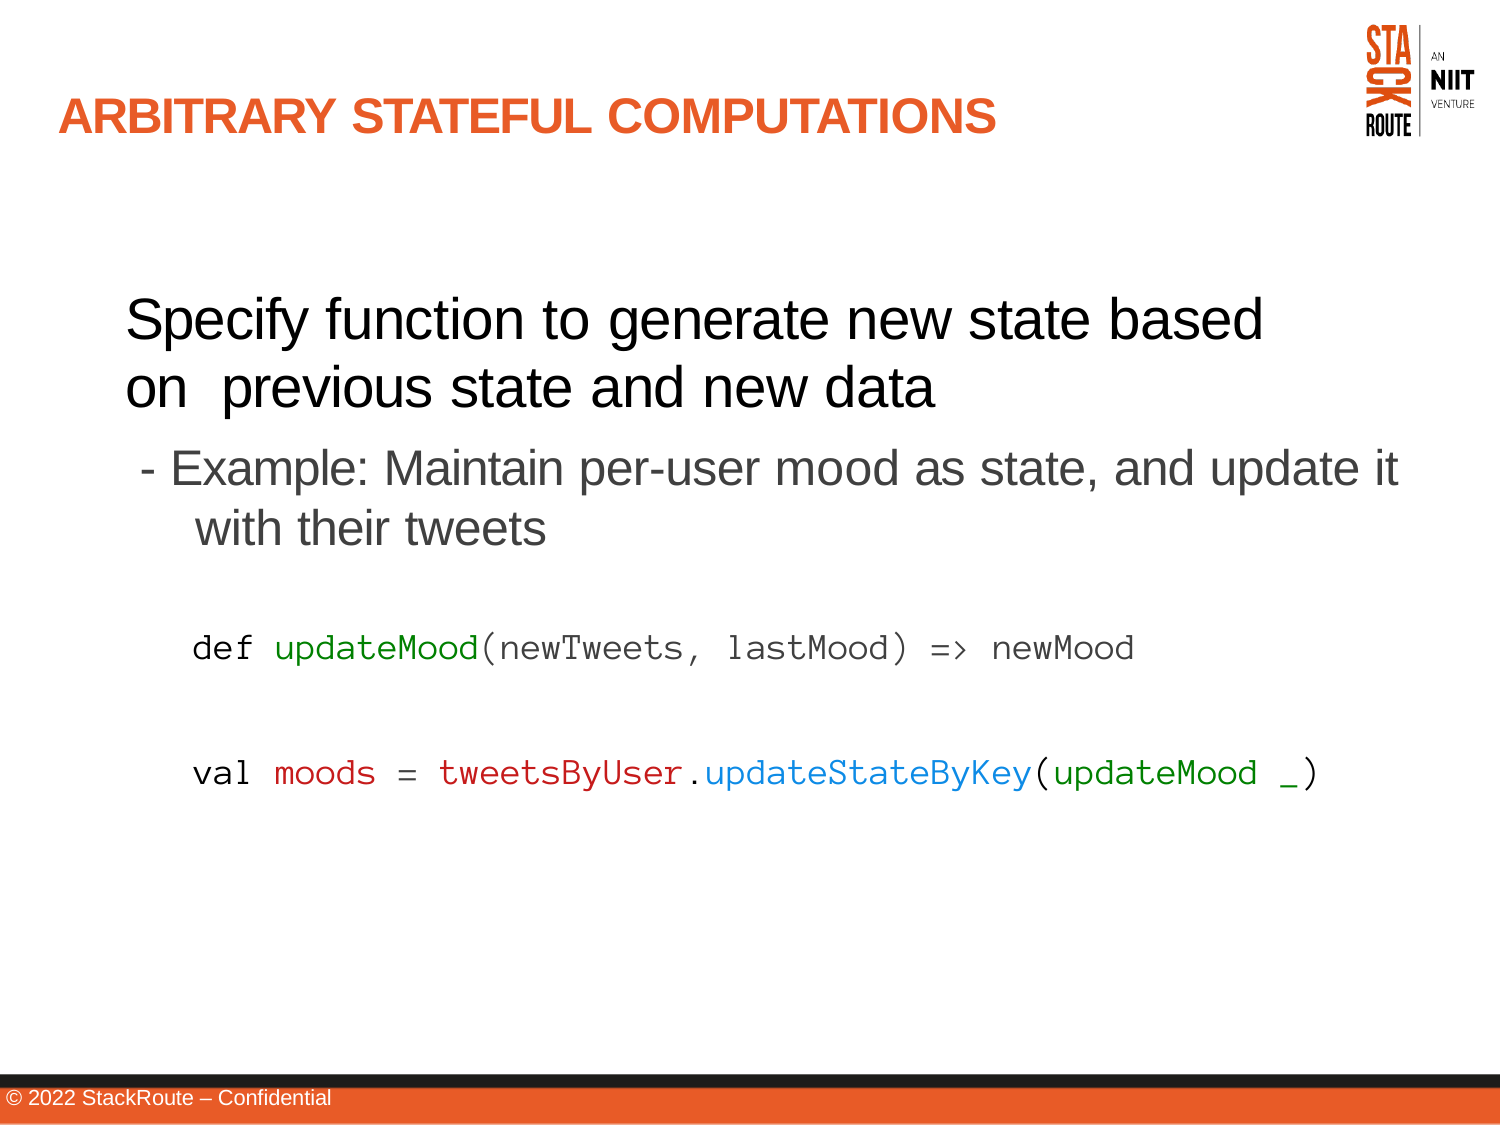

# Arbitrary Stateful Computations

Specify function to generate new state based on  previous state and new data
- Example: Maintain per-user mood as state, and update it  with their tweets

def updateMood(newTweets, lastMood) => newMood

val moods = tweetsByUser.updateStateByKey(updateMood _)